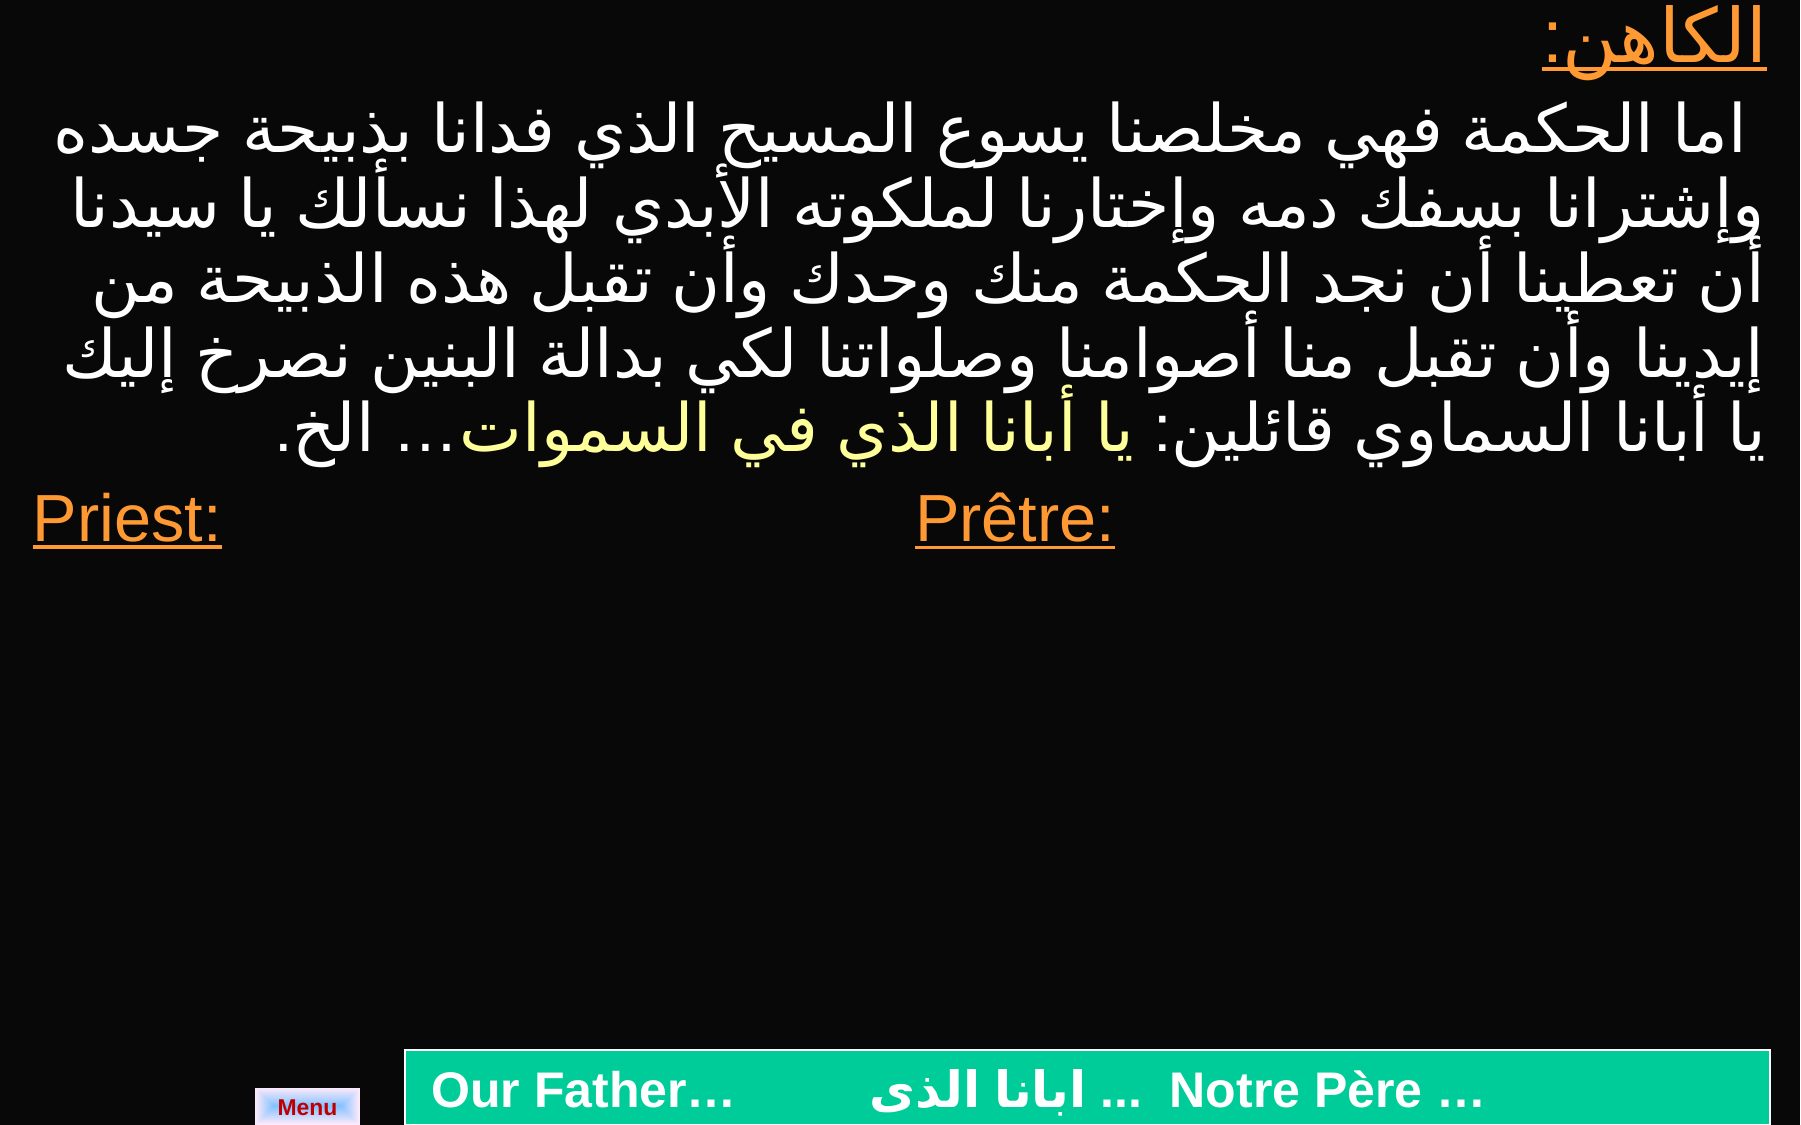

| الكاهن: اما الحكمة فهي مخلصنا يسوع المسيح الذي فدانا بذبيحة جسده وإشترانا بسفك دمه وإختارنا لملكوته الأبدي لهذا نسألك يا سيدنا أن تعطينا أن نجد الحكمة منك وحدك وأن تقبل هذه الذبيحة من إيدينا وأن تقبل منا أصوامنا وصلواتنا لكي بدالة البنين نصرخ إليك يا أبانا السماوي قائلين: يا أبانا الذي في السموات… الخ. |  |
| --- | --- |
| Priest: | Prêtre: |
 Our Father…	ابانا الذى ... 	Notre Père …

Menu